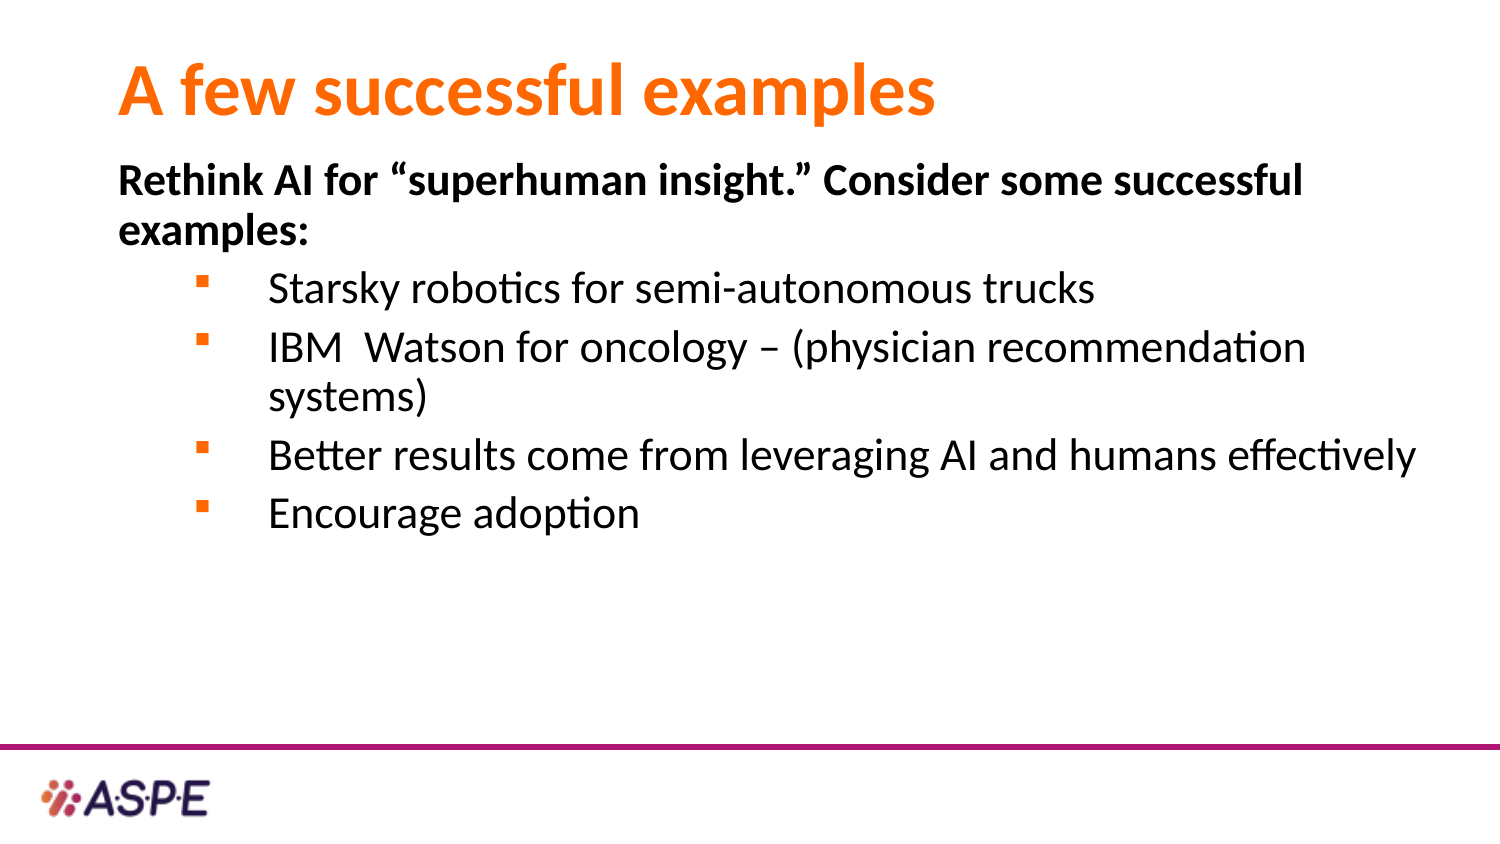

# A few successful examples
Rethink AI for “superhuman insight.” Consider some successful examples:
Starsky robotics for semi-autonomous trucks
IBM  Watson for oncology – (physician recommendation systems)
Better results come from leveraging AI and humans effectively
Encourage adoption